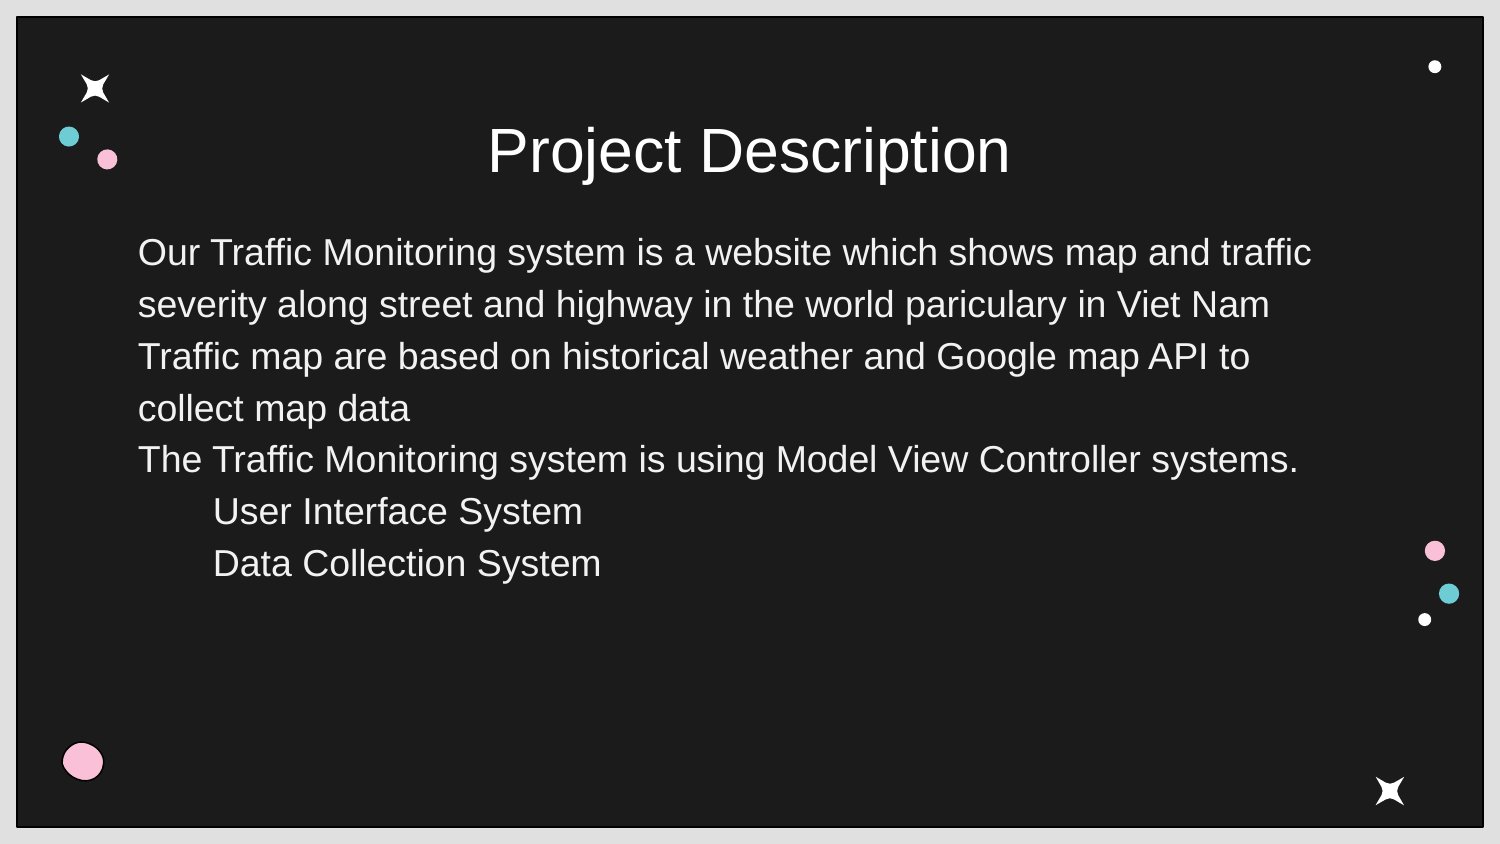

Project Description
Our Traffic Monitoring system is a website which shows map and traffic severity along street and highway in the world pariculary in Viet Nam
Traffic map are based on historical weather and Google map API to collect map data
The Traffic Monitoring system is using Model View Controller systems.
User Interface System
Data Collection System